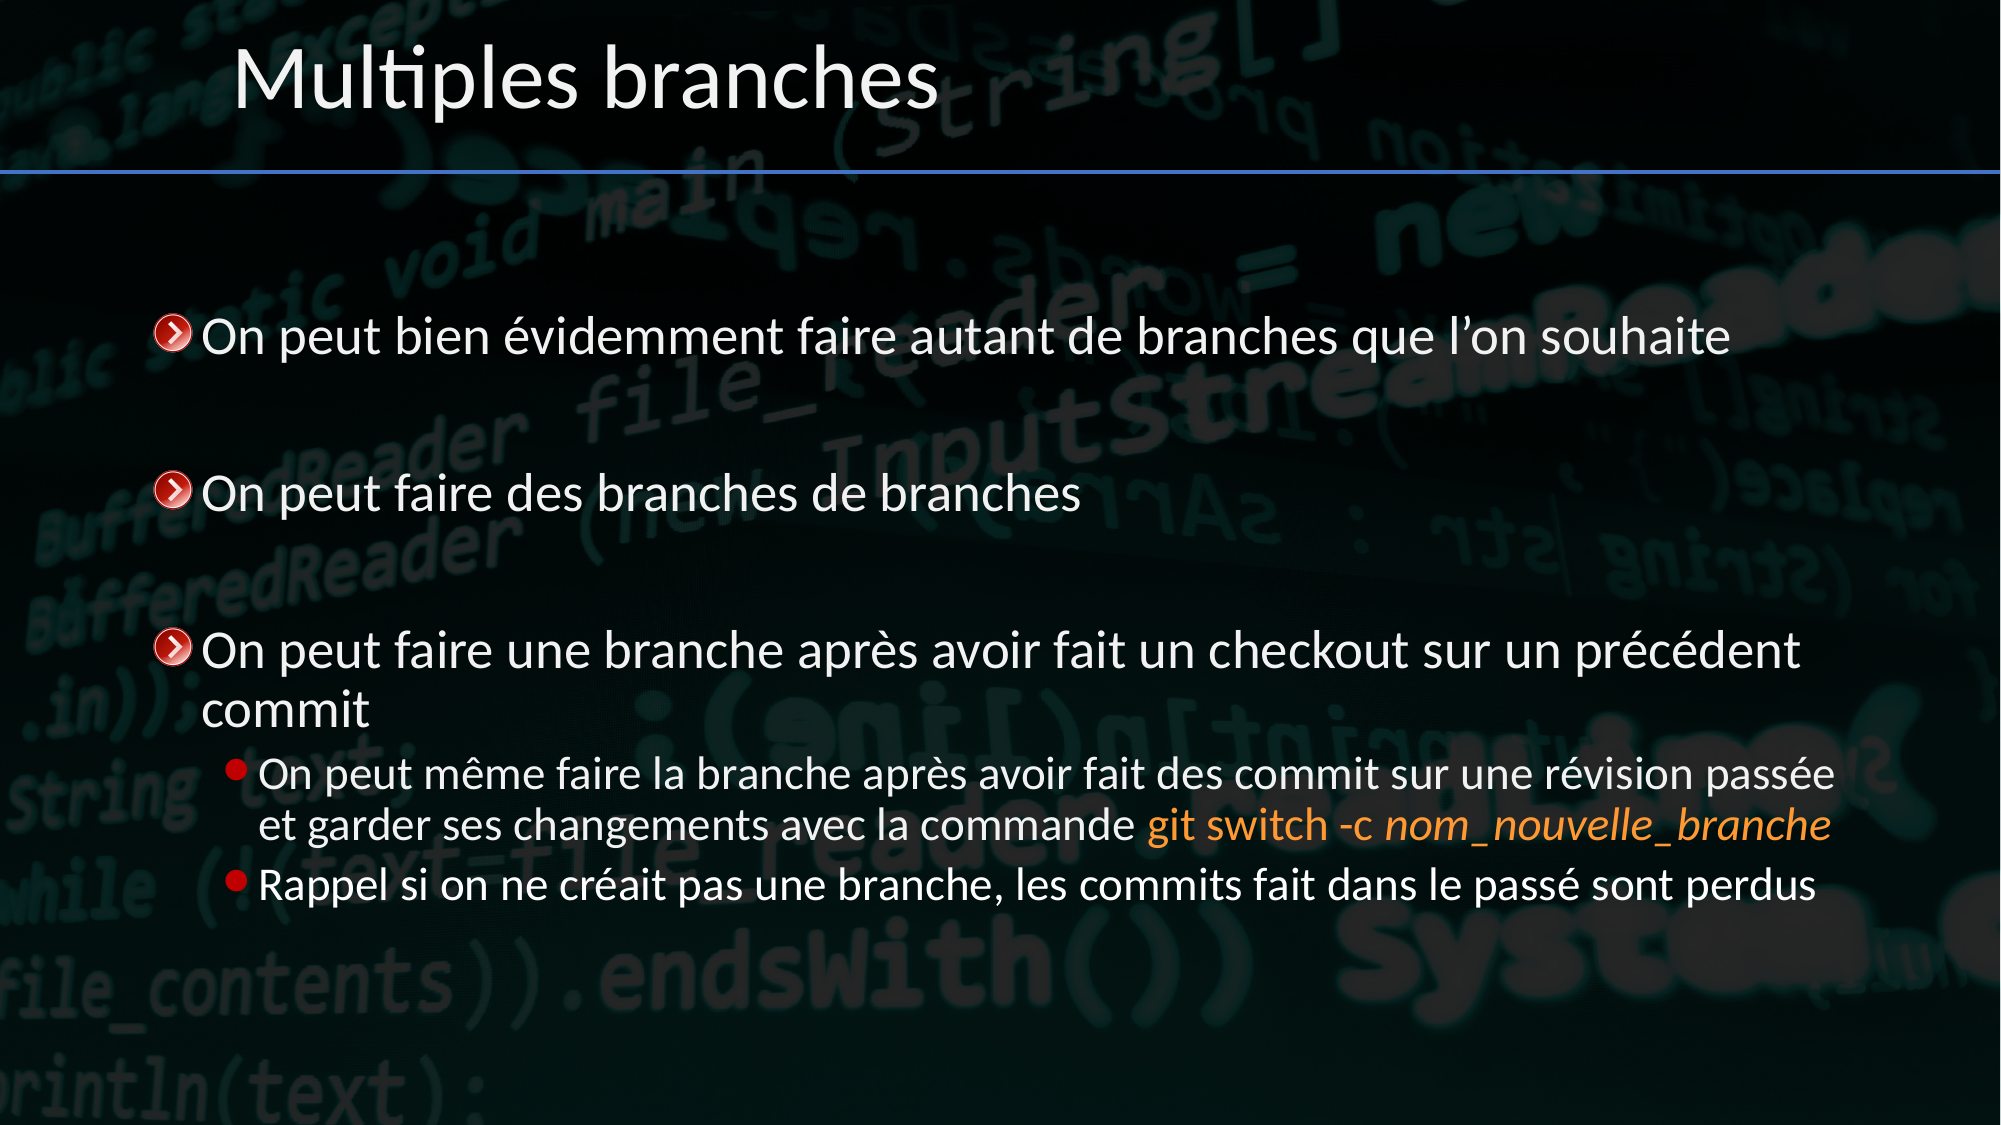

# Multiples branches
On peut bien évidemment faire autant de branches que l’on souhaite

On peut faire des branches de branches

On peut faire une branche après avoir fait un checkout sur un précédent commit
On peut même faire la branche après avoir fait des commit sur une révision passée et garder ses changements avec la commande git switch -c nom_nouvelle_branche
Rappel si on ne créait pas une branche, les commits fait dans le passé sont perdus